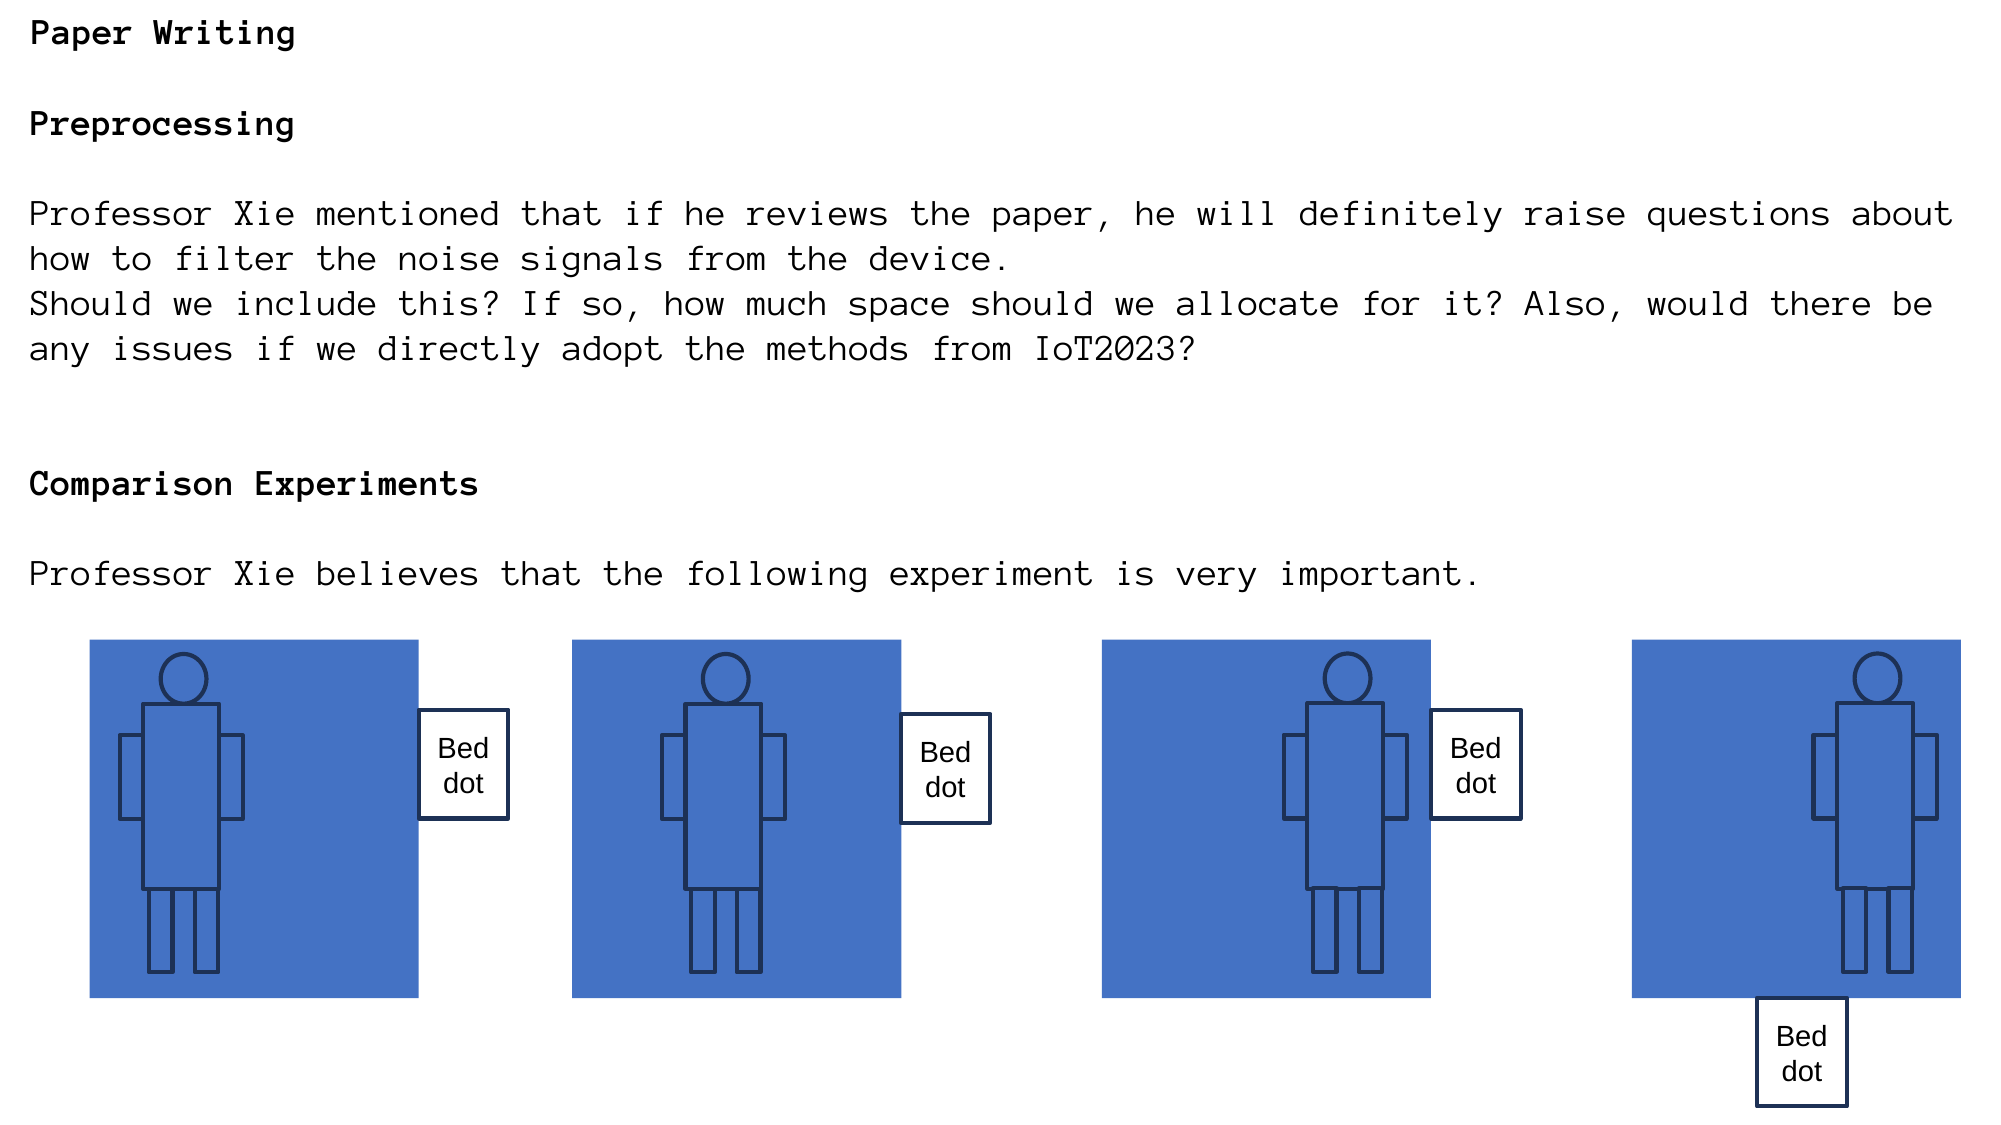

Paper Writing
Preprocessing

Professor Xie mentioned that if he reviews the paper, he will definitely raise questions about how to filter the noise signals from the device.
Should we include this? If so, how much space should we allocate for it? Also, would there be any issues if we directly adopt the methods from IoT2023?

Comparison Experiments

Professor Xie believes that the following experiment is very important.

Bed
dot
Bed
dot
Bed
dot

Bed
dot